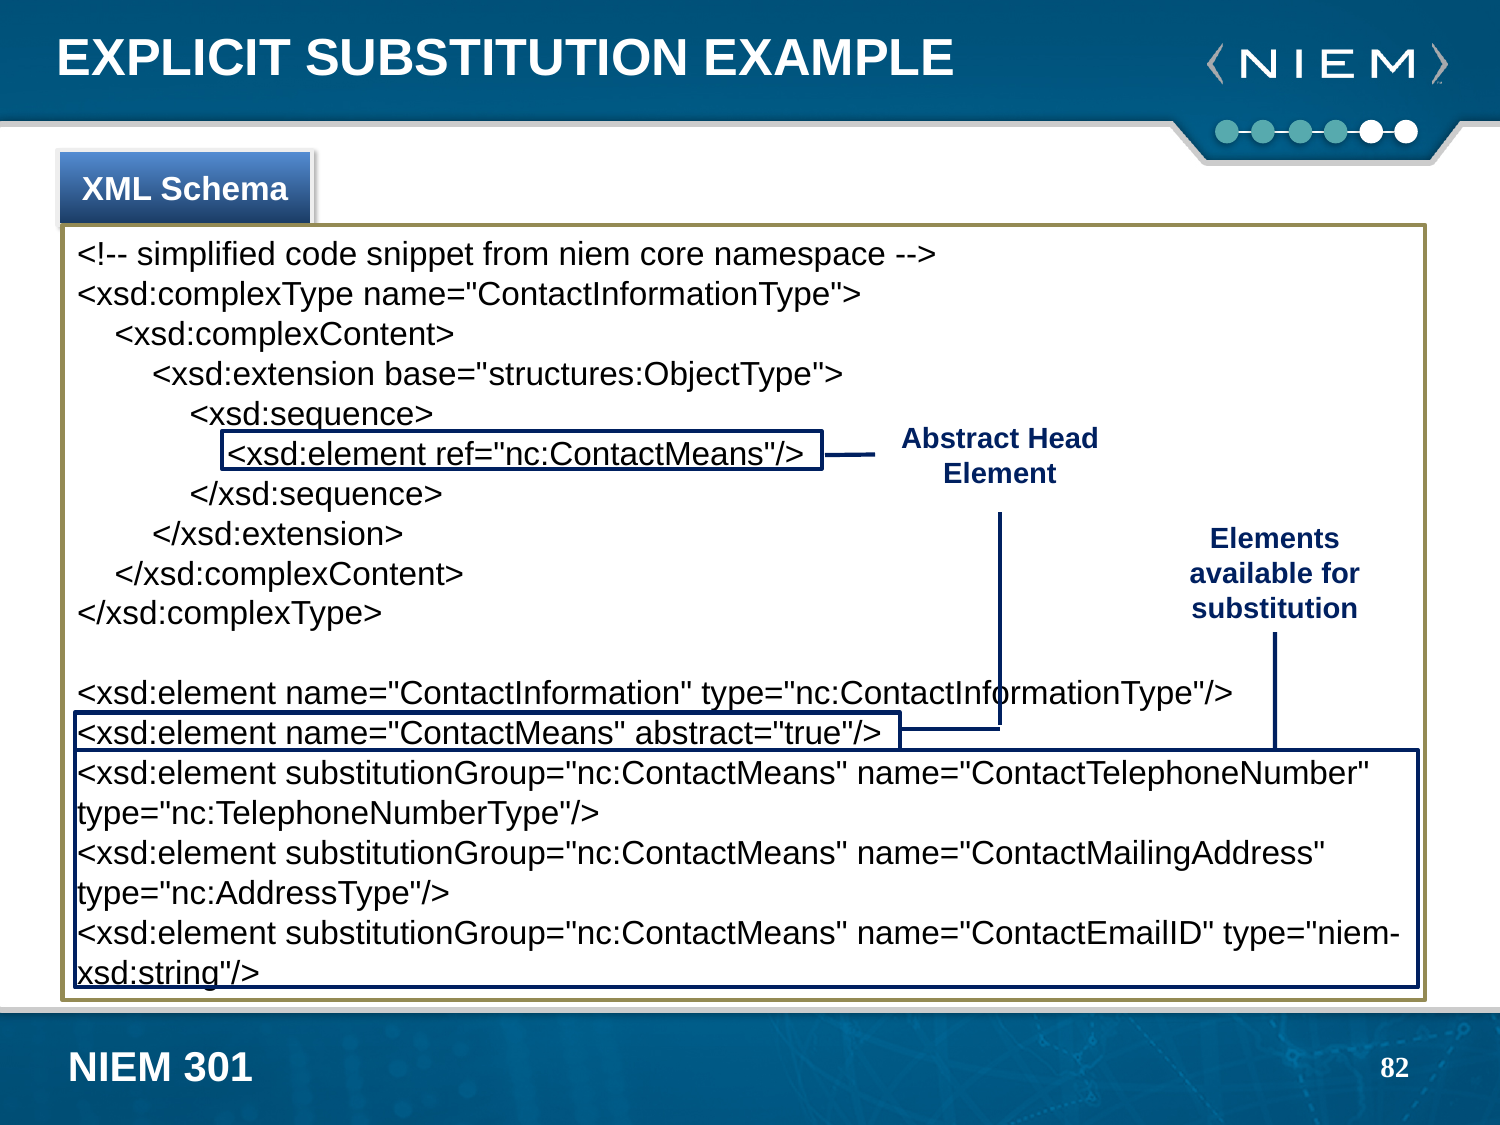

# Explicit Substitution Example

XML Schema
<!-- simplified code snippet from niem core namespace -->
<xsd:complexType name="ContactInformationType">
	<xsd:complexContent>
		<xsd:extension base="structures:ObjectType">
			<xsd:sequence>
				<xsd:element ref="nc:ContactMeans"/>
			</xsd:sequence>
		</xsd:extension>
	</xsd:complexContent>
</xsd:complexType>

<xsd:element name="ContactInformation" type="nc:ContactInformationType"/>
<xsd:element name="ContactMeans" abstract="true"/>
<xsd:element substitutionGroup="nc:ContactMeans" name="ContactTelephoneNumber" type="nc:TelephoneNumberType"/>
<xsd:element substitutionGroup="nc:ContactMeans" name="ContactMailingAddress" type="nc:AddressType"/>
<xsd:element substitutionGroup="nc:ContactMeans" name="ContactEmailID" type="niem-xsd:string"/>
Abstract Head Element

Elements available for substitution

82